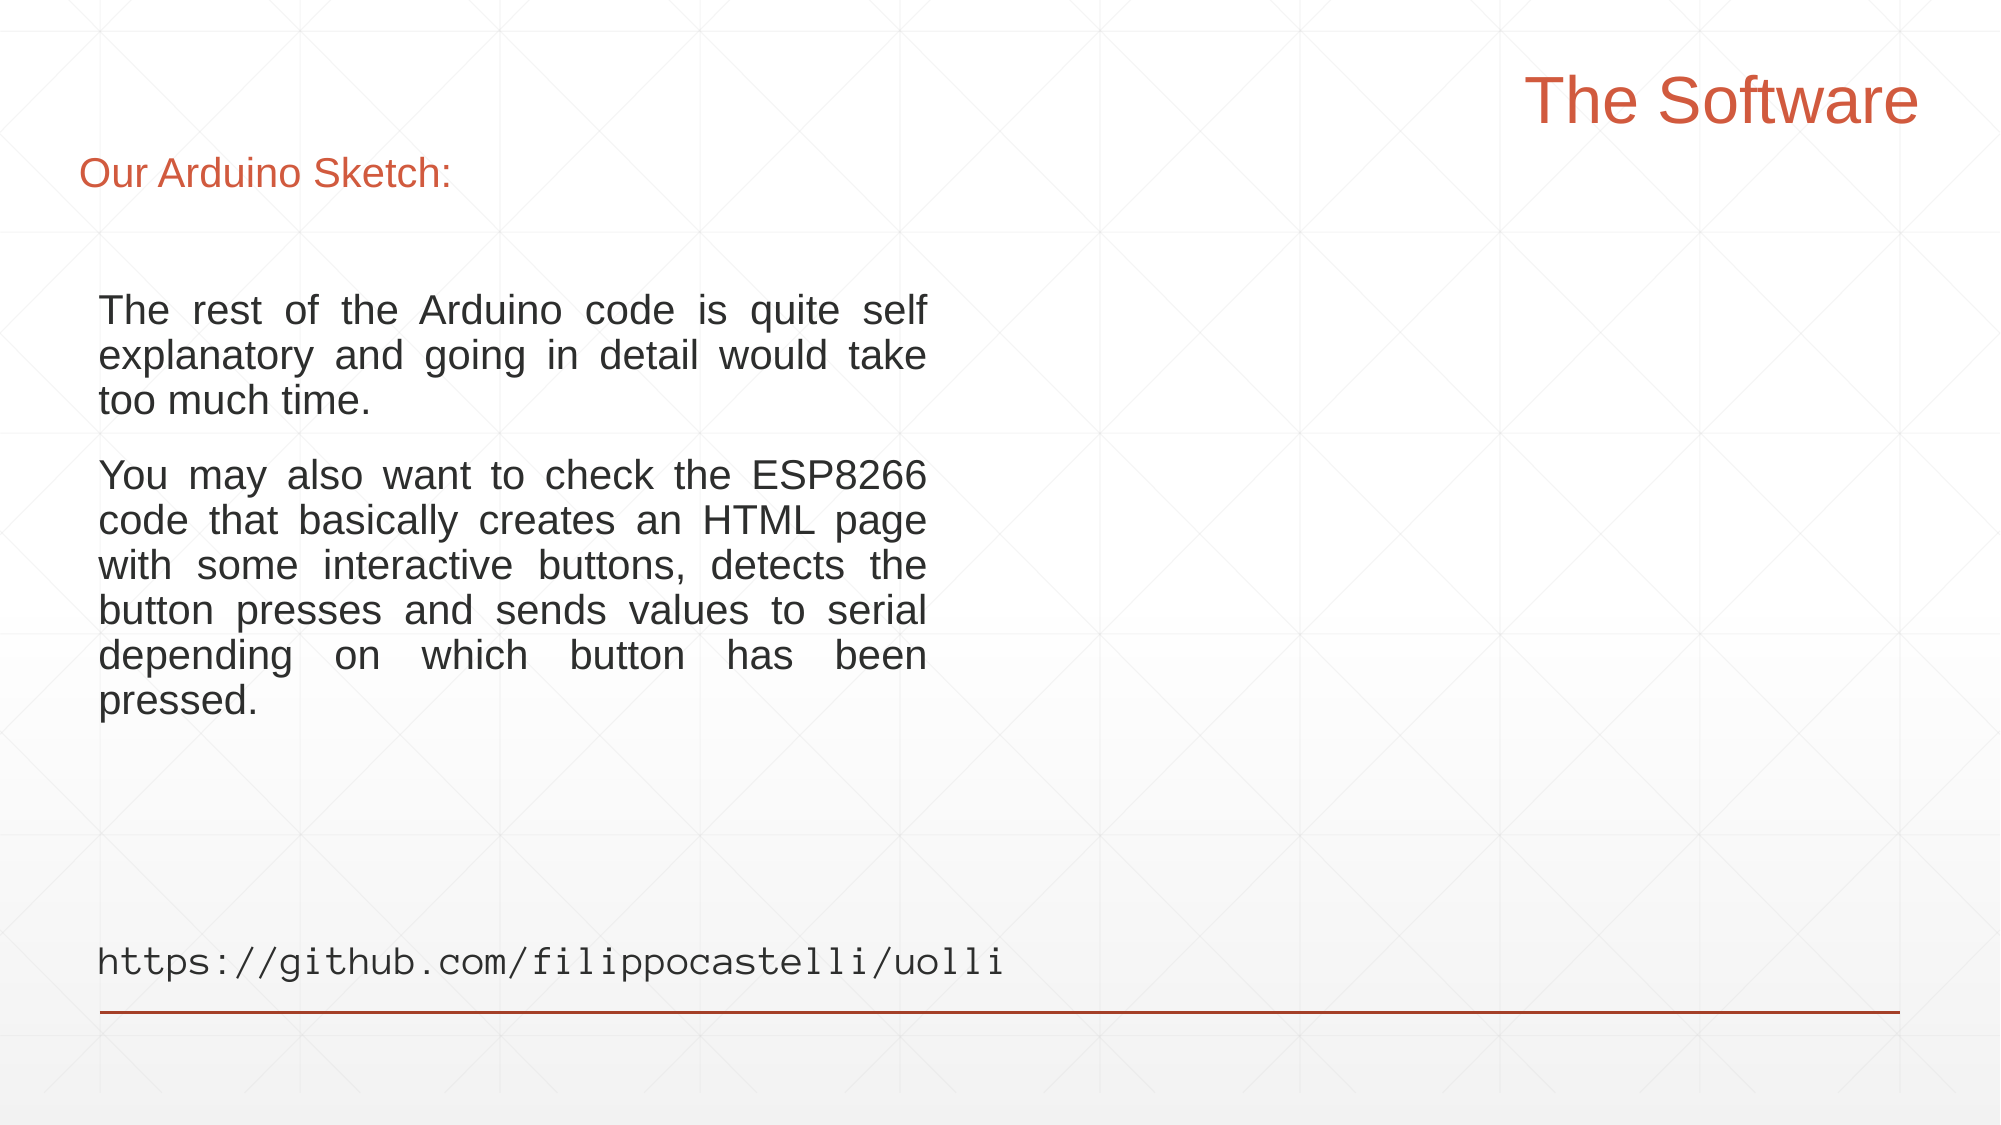

The Software
Our Arduino Sketch:
The rest of the Arduino code is quite self explanatory and going in detail would take too much time.
You may also want to check the ESP8266 code that basically creates an HTML page with some interactive buttons, detects the button presses and sends values to serial depending on which button has been pressed.
https://github.com/filippocastelli/uolli